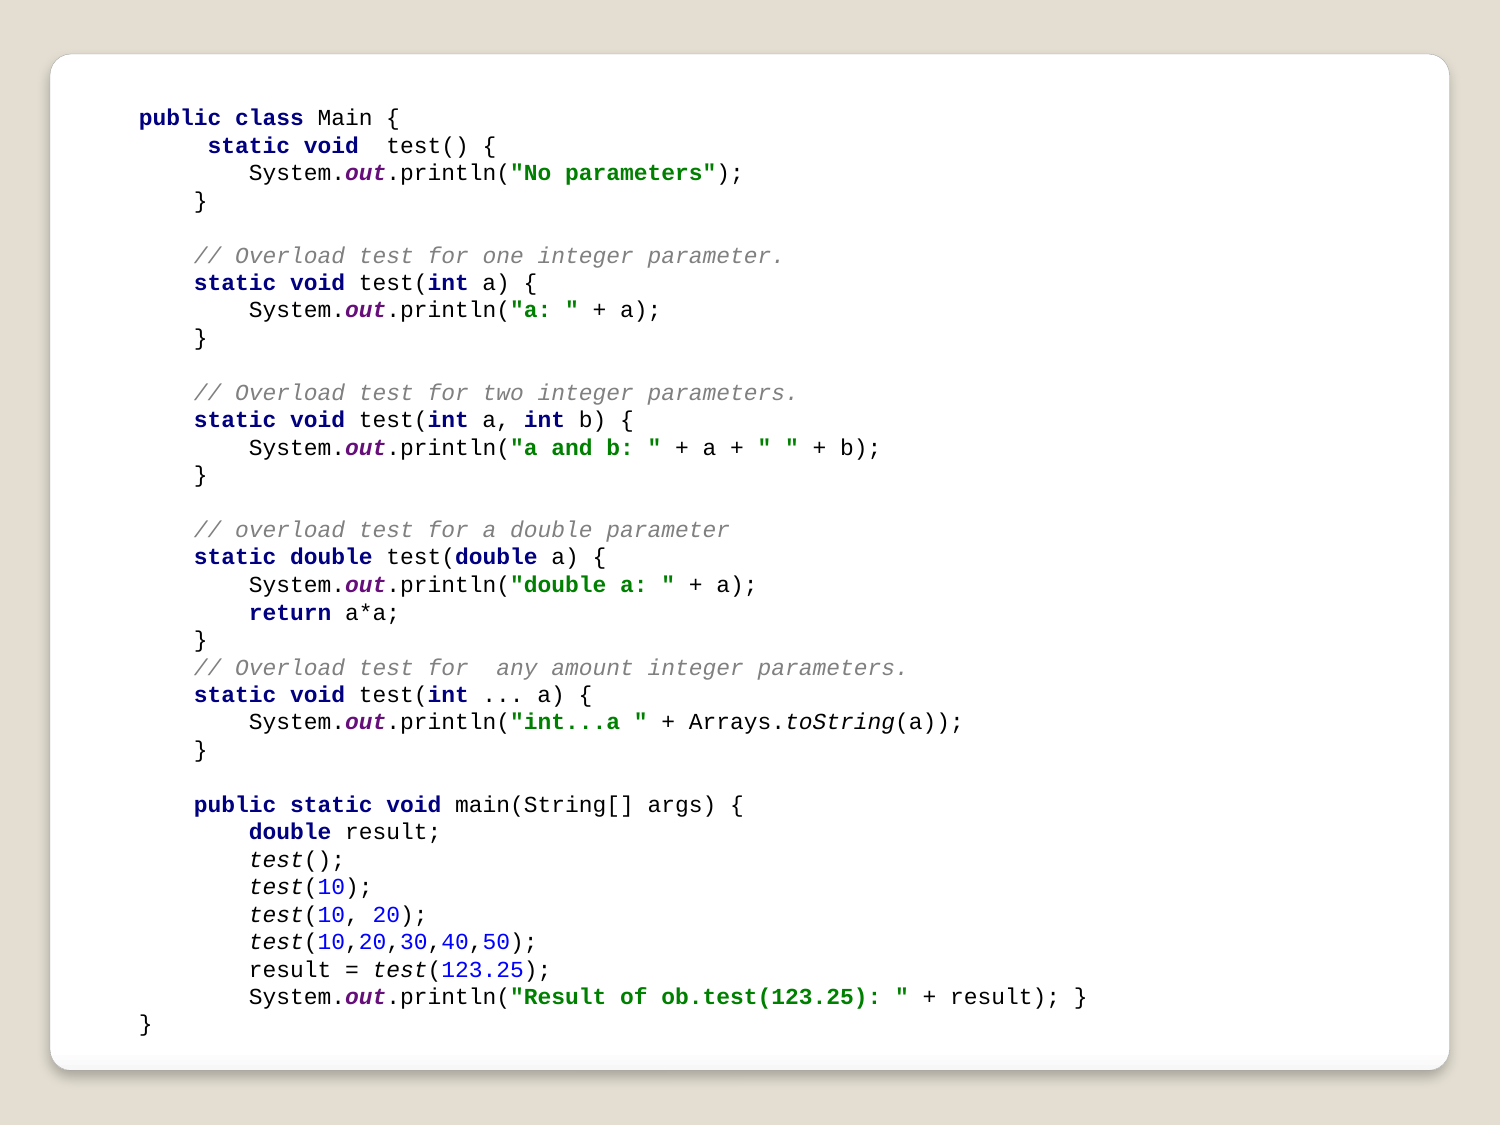

public class Main {
     static void  test() {
        System.out.println("No parameters");
    }
    // Overload test for one integer parameter.
    static void test(int a) {
        System.out.println("a: " + a);
    }
    // Overload test for two integer parameters.
    static void test(int a, int b) {
        System.out.println("a and b: " + a + " " + b);
    }
    // overload test for a double parameter
    static double test(double a) {
        System.out.println("double a: " + a);
        return a*a;
    }
    // Overload test for  any amount integer parameters.
    static void test(int ... a) {
        System.out.println("int...a " + Arrays.toString(a));
    }
    public static void main(String[] args) {
        double result;
        test();
        test(10);
        test(10, 20);
        test(10,20,30,40,50);
        result = test(123.25);
        System.out.println("Result of ob.test(123.25): " + result); }
}